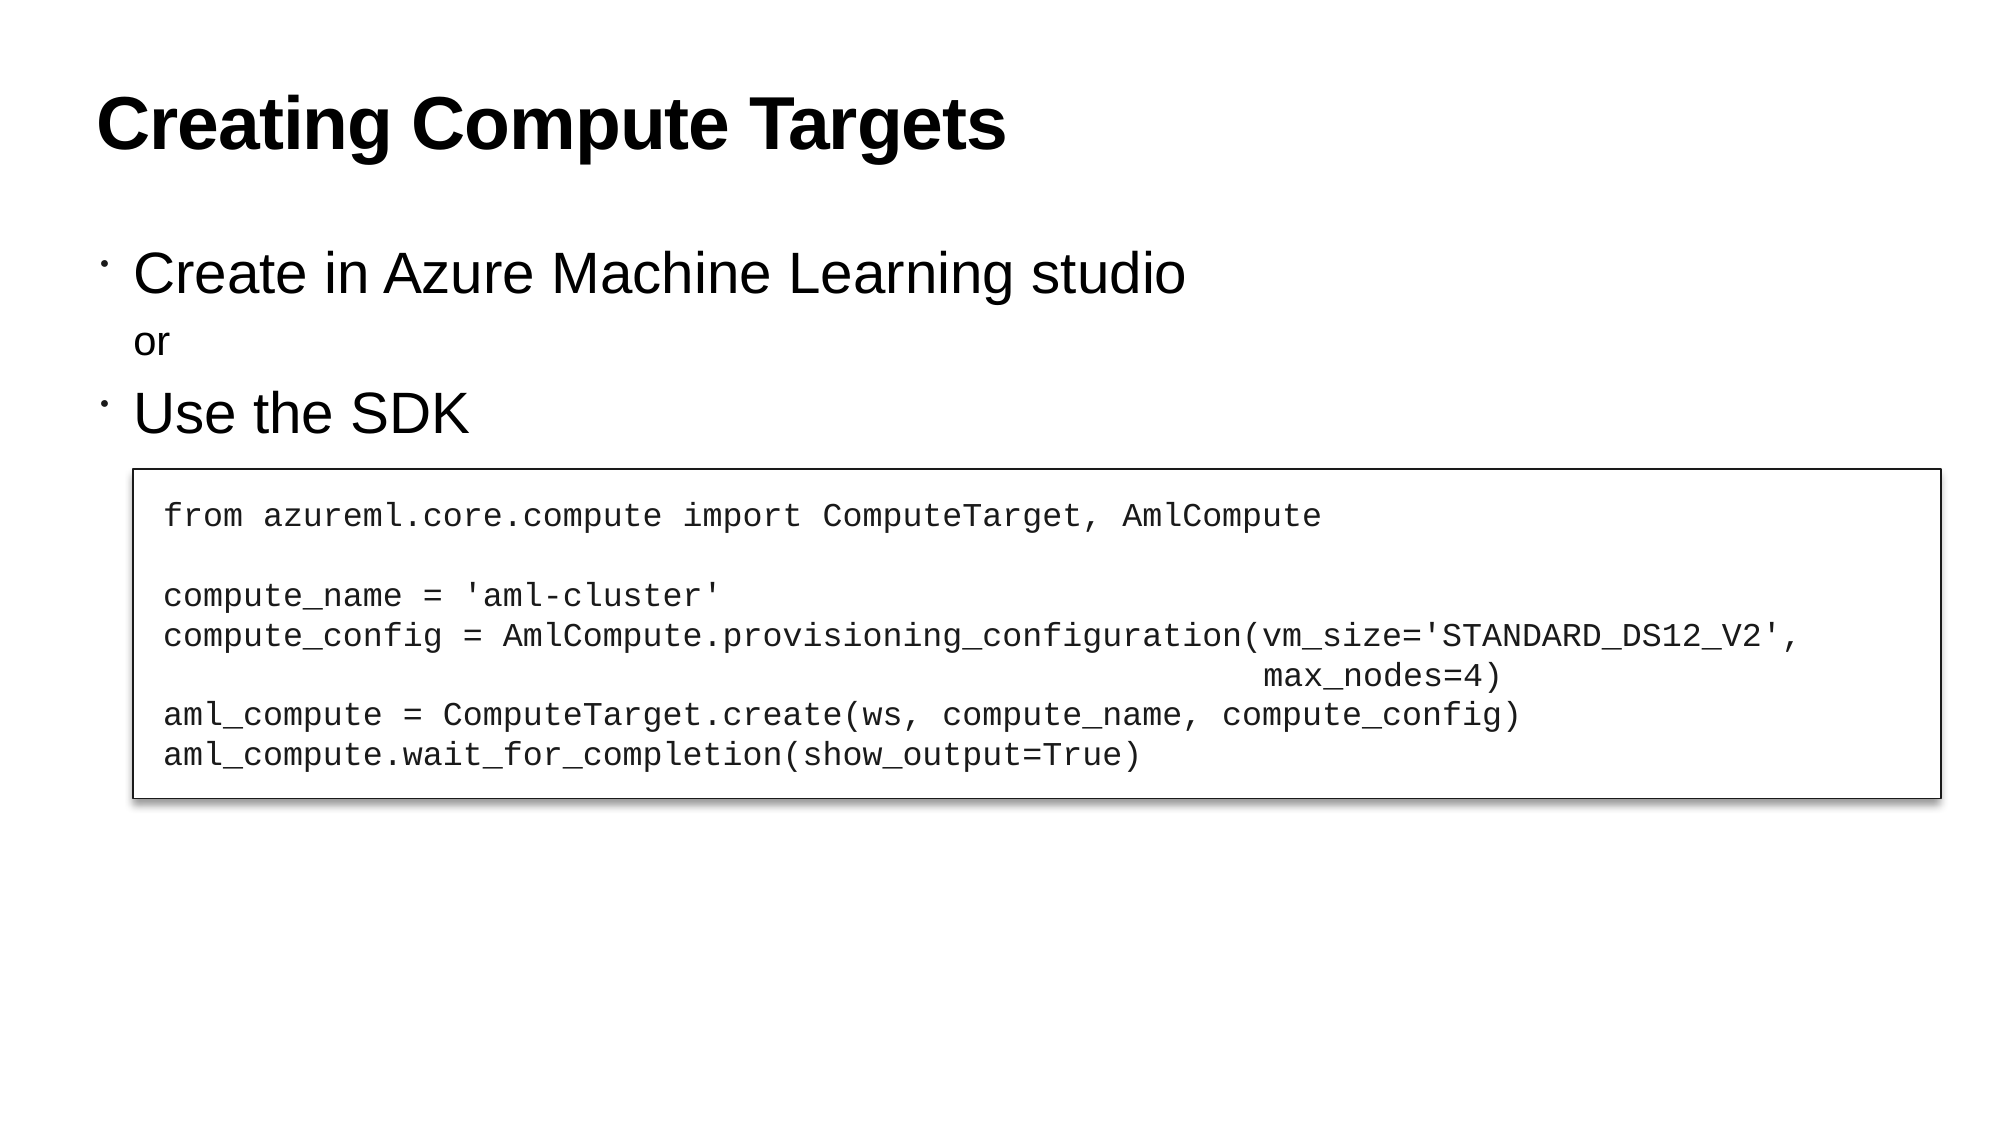

# Creating Compute Targets
Create in Azure Machine Learning studio
or
Use the SDK
from azureml.core.compute import ComputeTarget, AmlCompute

compute_name = 'aml-cluster'
compute_config = AmlCompute.provisioning_configuration(vm_size='STANDARD_DS12_V2',
                                                       max_nodes=4)
aml_compute = ComputeTarget.create(ws, compute_name, compute_config)
aml_compute.wait_for_completion(show_output=True)